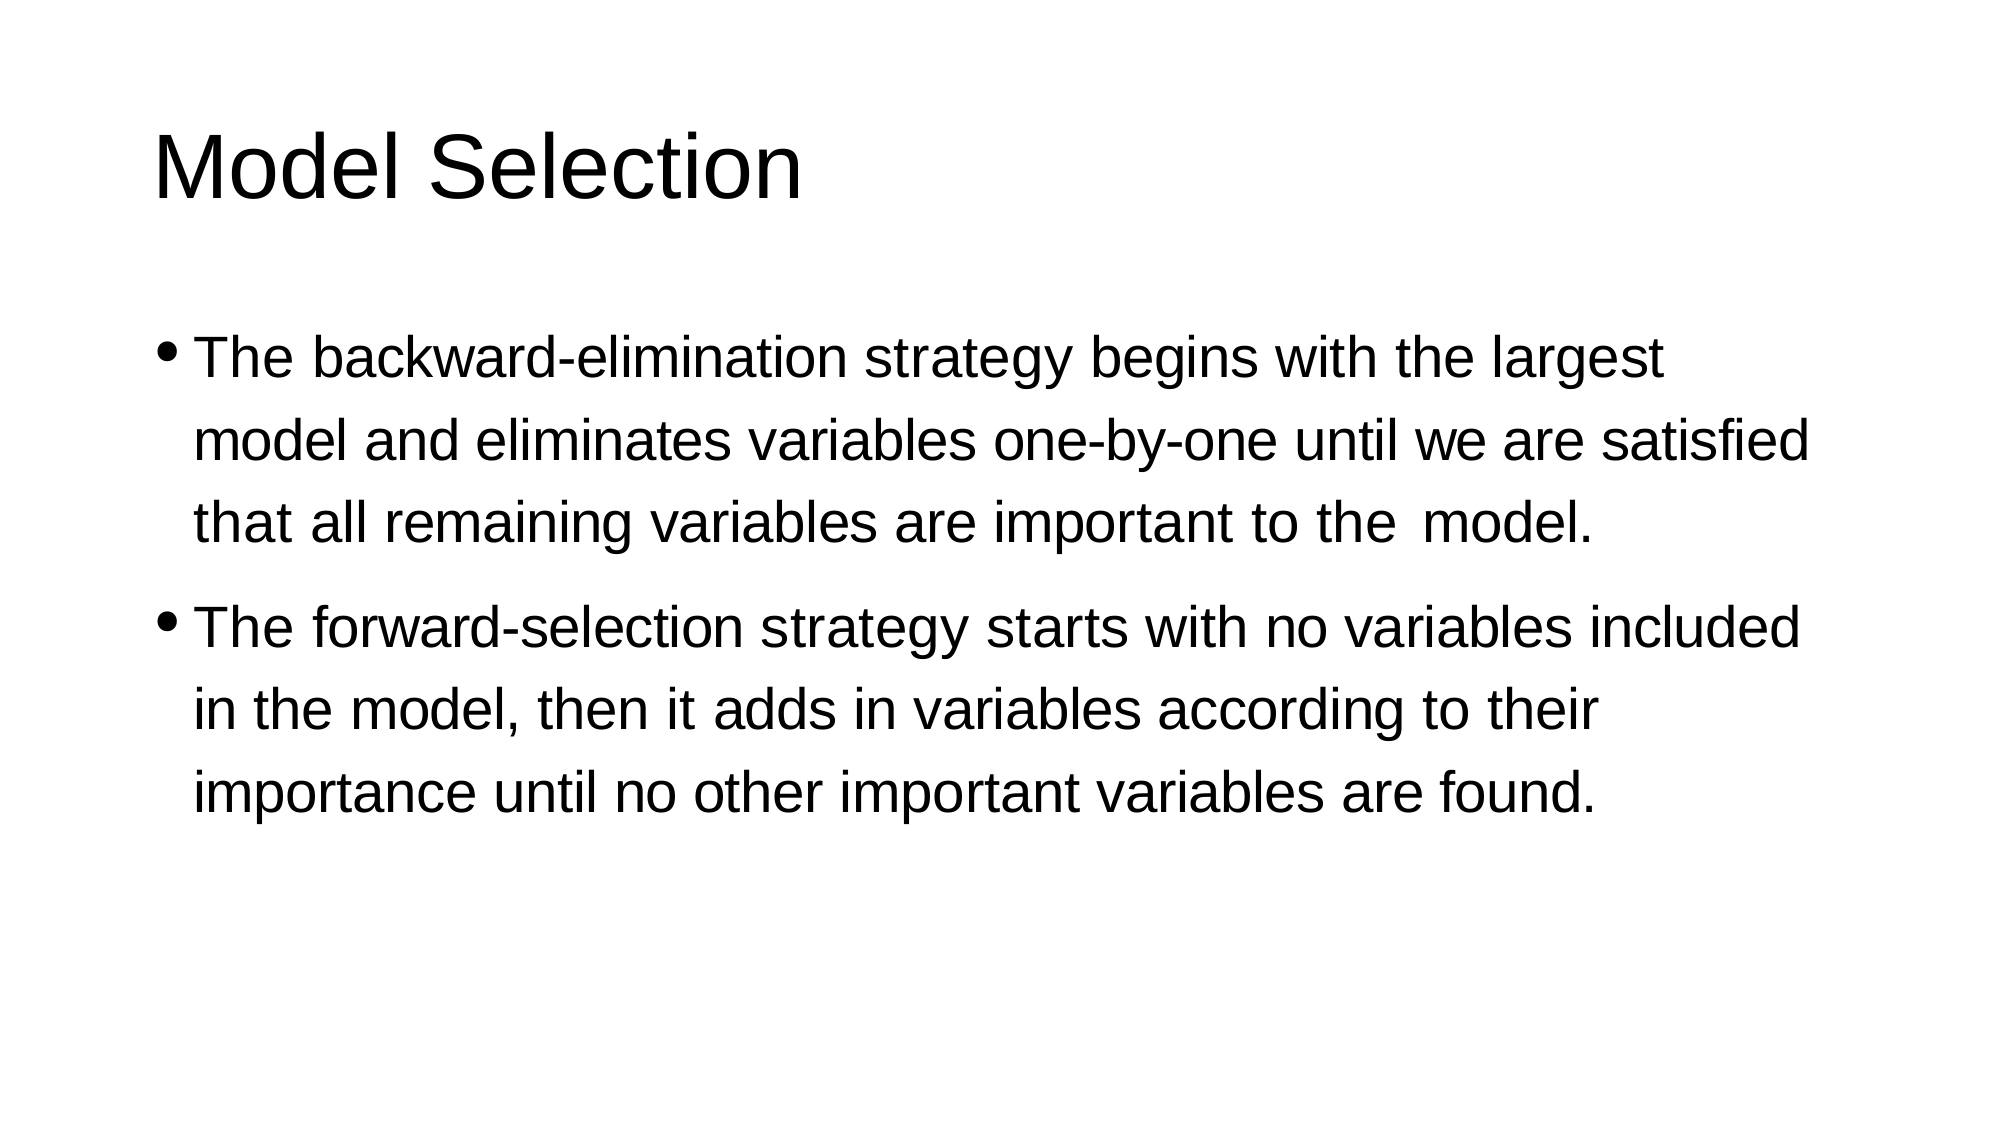

# Model Selection
The backward-elimination strategy begins with the largest  model and eliminates variables one-by-one until we are satisfied that all remaining variables are important to the model.
The forward-selection strategy starts with no variables included in the model, then it adds in variables according to their importance until no other important variables are found.